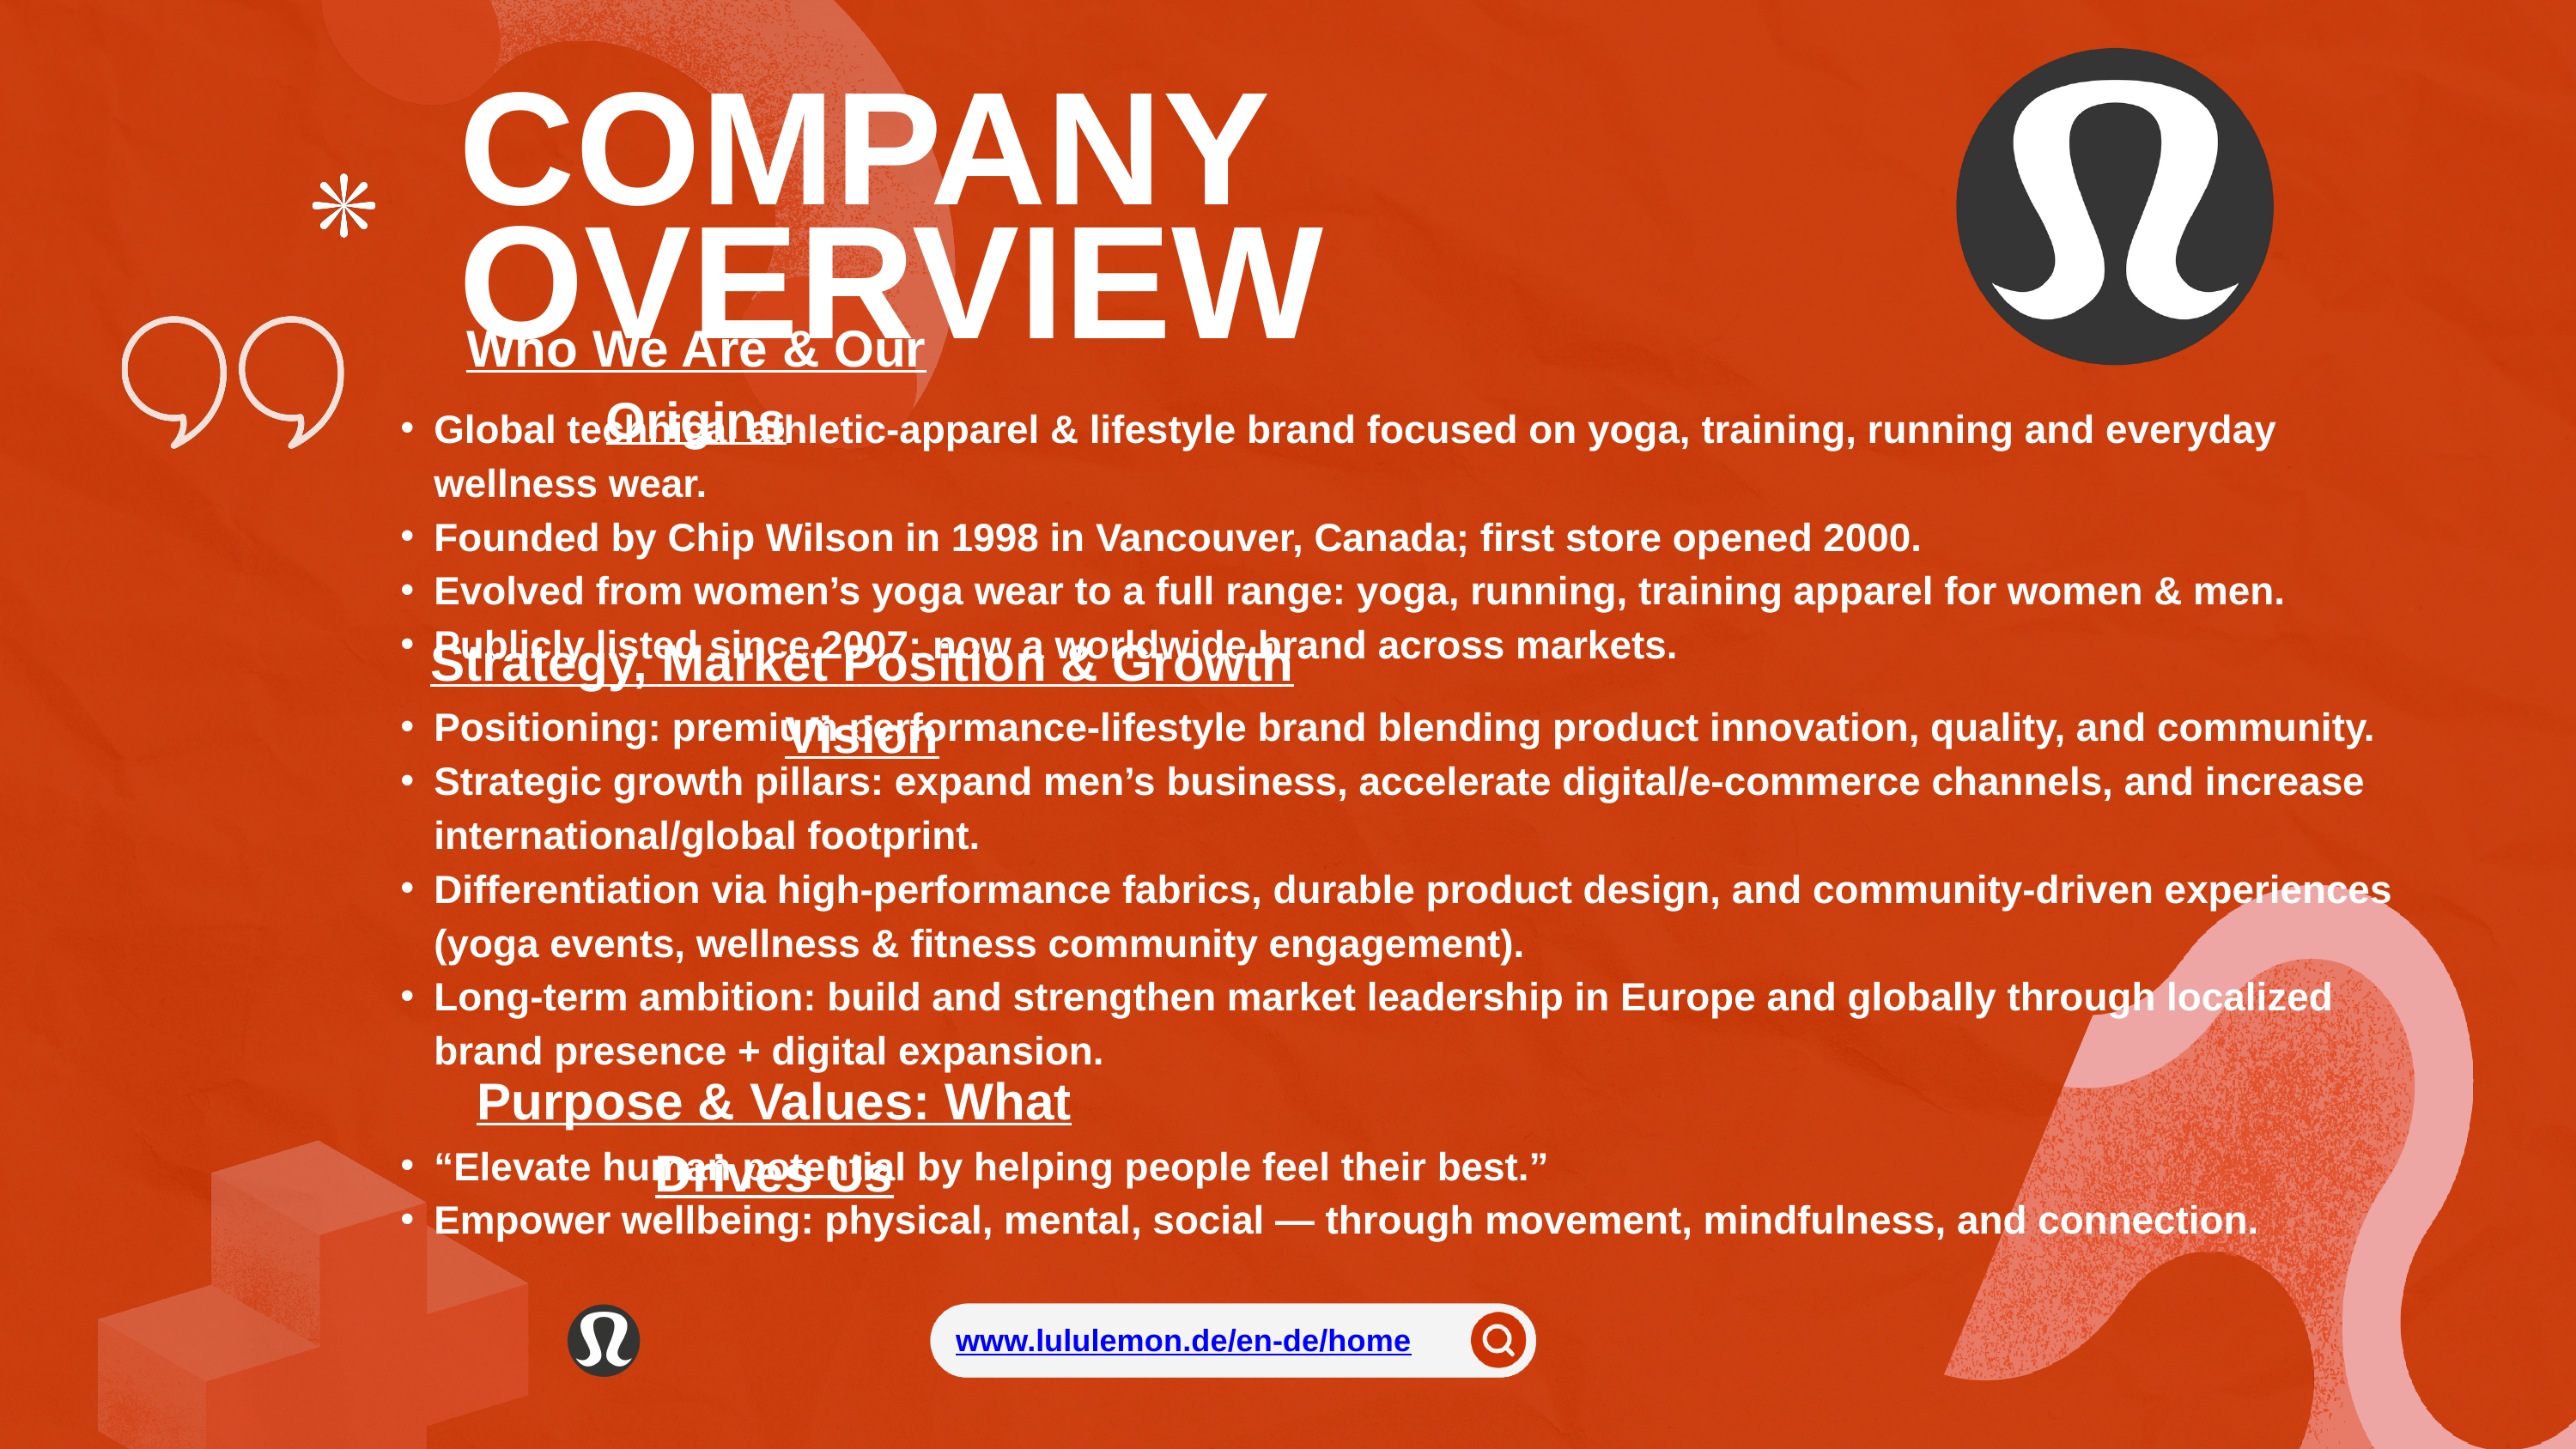

COMPANY OVERVIEW

Who We Are & Our Origins

Global technical athletic-apparel & lifestyle brand focused on yoga, training, running and everyday wellness wear.
Founded by Chip Wilson in 1998 in Vancouver, Canada; first store opened 2000.
Evolved from women’s yoga wear to a full range: yoga, running, training apparel for women & men.
Publicly listed since 2007; now a worldwide brand across markets.

Strategy, Market Position & Growth Vision
Positioning: premium performance-lifestyle brand blending product innovation, quality, and community.
Strategic growth pillars: expand men’s business, accelerate digital/e-commerce channels, and increase international/global footprint.
Differentiation via high-performance fabrics, durable product design, and community-driven experiences (yoga events, wellness & fitness community engagement).
Long-term ambition: build and strengthen market leadership in Europe and globally through localized brand presence + digital expansion.

Purpose & Values: What Drives Us
“Elevate human potential by helping people feel their best.”
Empower wellbeing: physical, mental, social — through movement, mindfulness, and connection.

www.lululemon.de/en-de/home